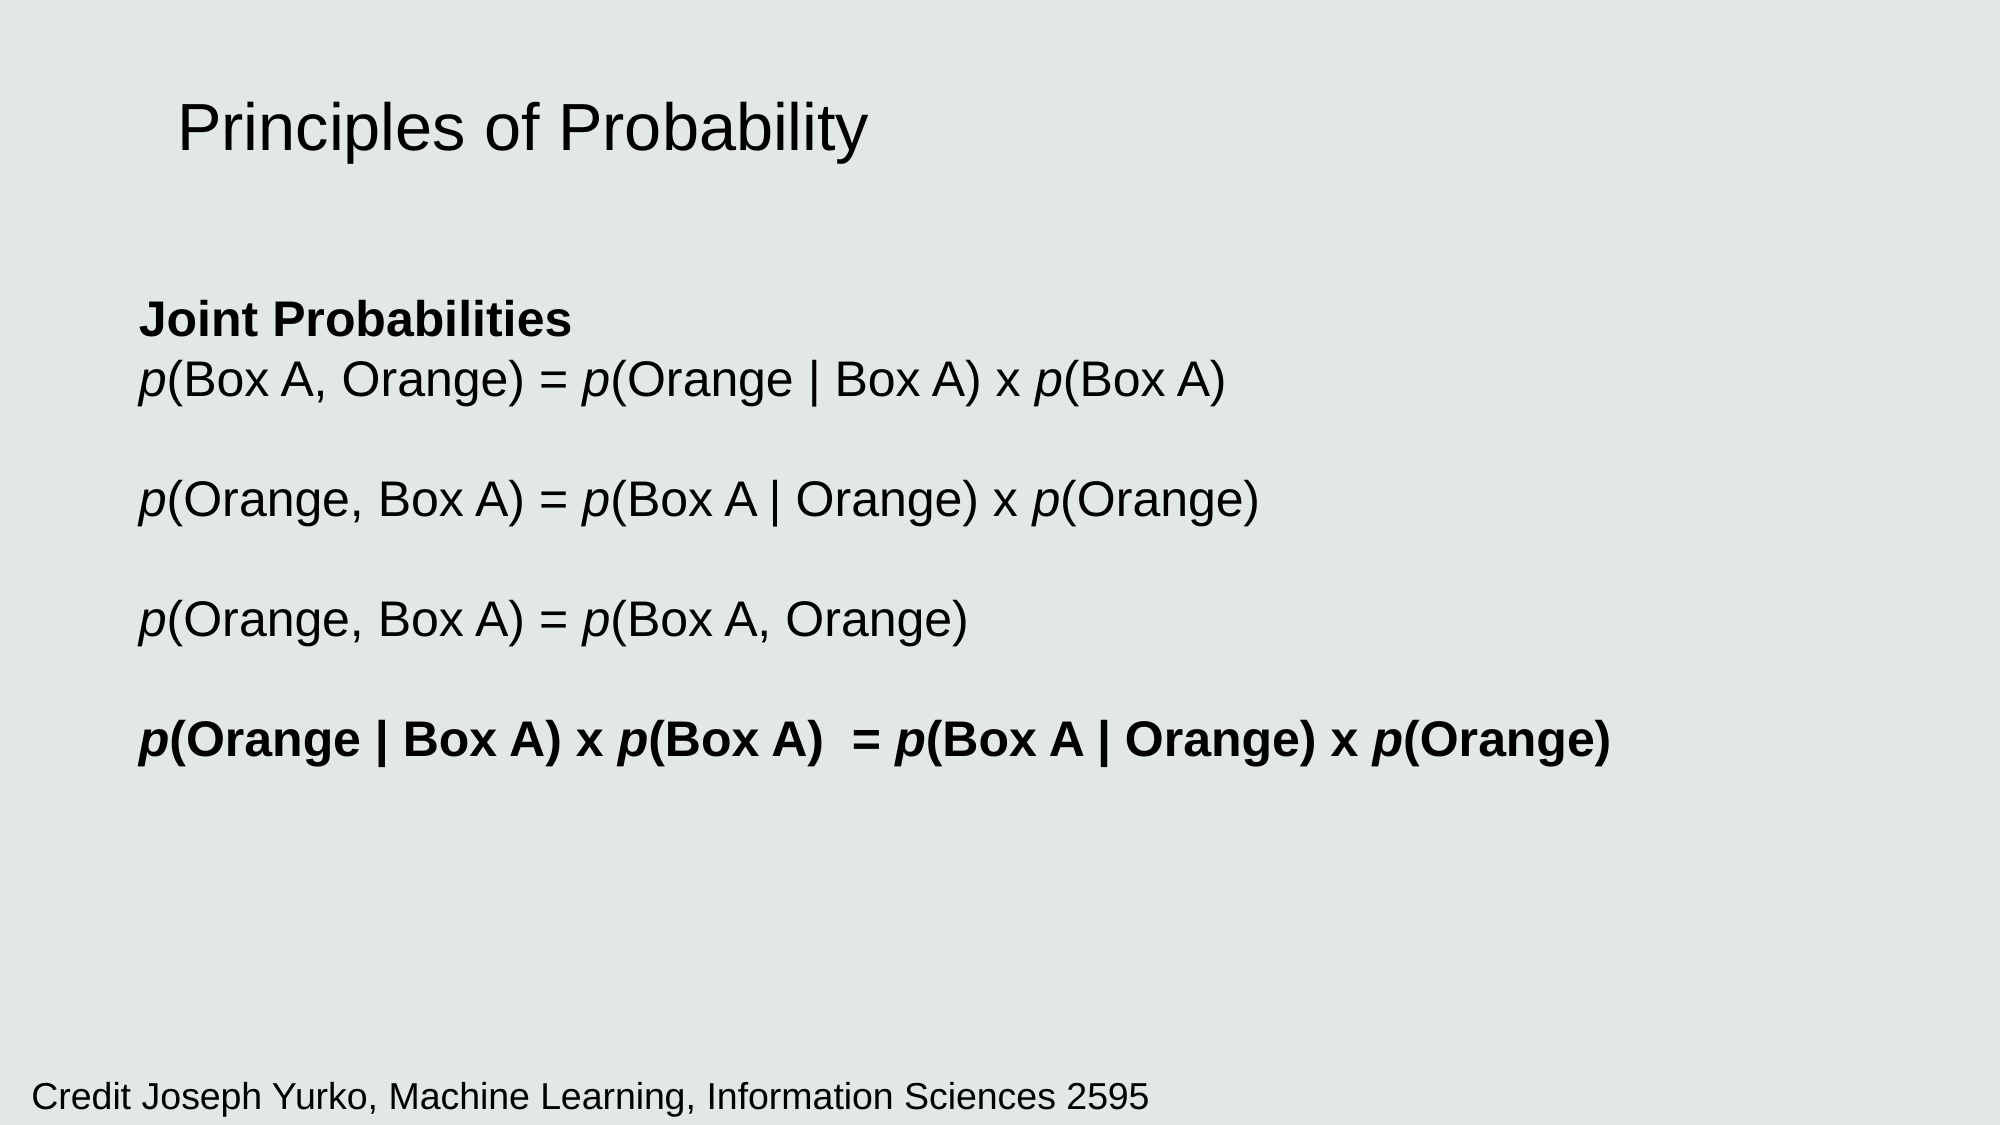

Principles of Probability
Joint Probabilities
p(Box A, Orange) = p(Orange | Box A) x p(Box A)

p(Orange, Box A) = p(Box A | Orange) x p(Orange)

p(Orange, Box A) = p(Box A, Orange)

p(Orange | Box A) x p(Box A)  = p(Box A | Orange) x p(Orange)

Credit Joseph Yurko, Machine Learning, Information Sciences 2595